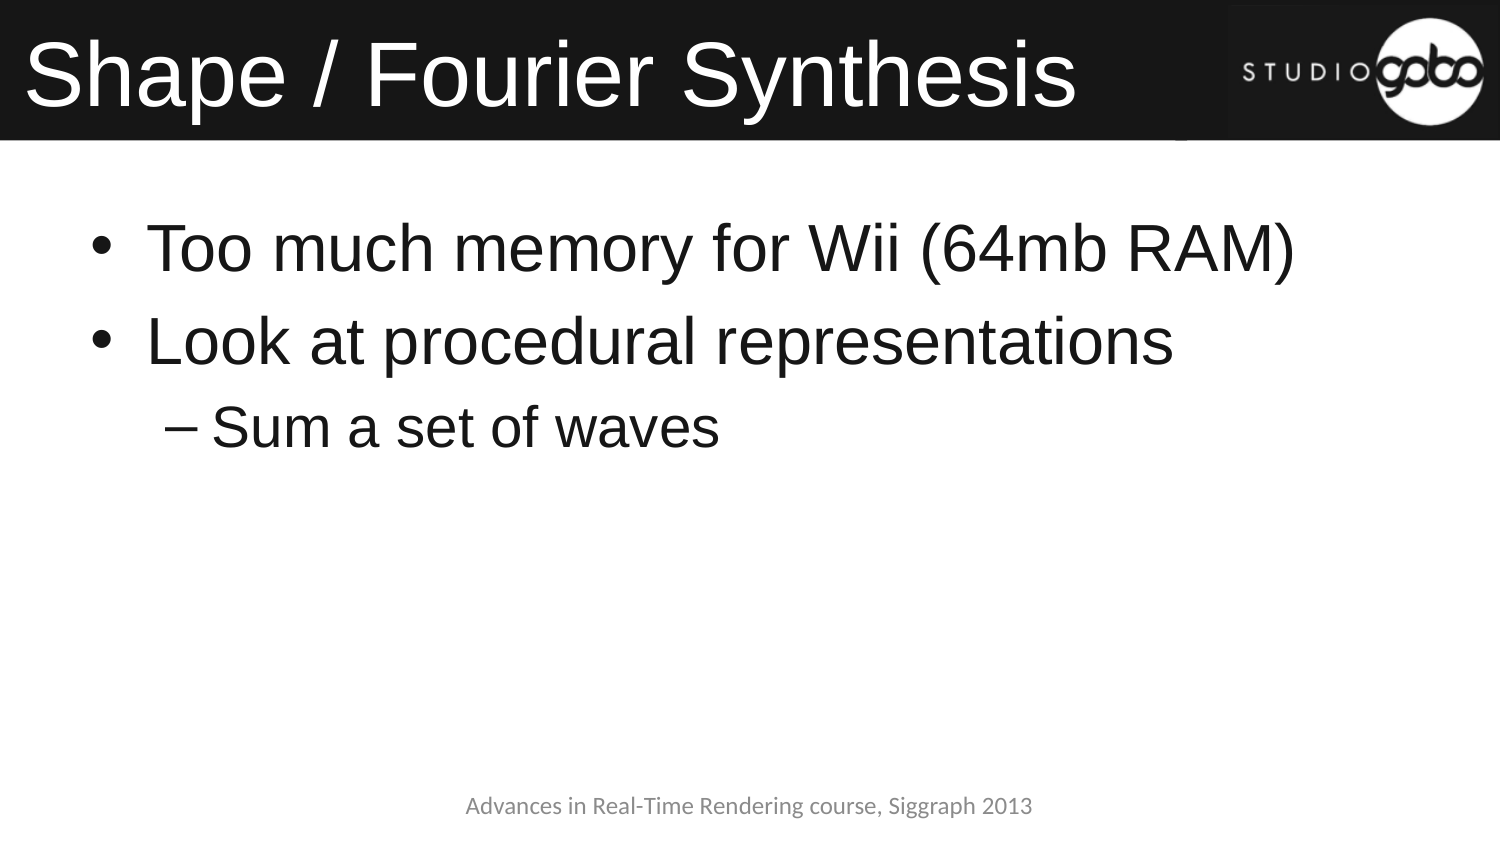

# Shape / Fourier Synthesis
Too much memory for Wii (64mb RAM)
Look at procedural representations
Sum a set of waves

Advances in Real-Time Rendering course, Siggraph 2013